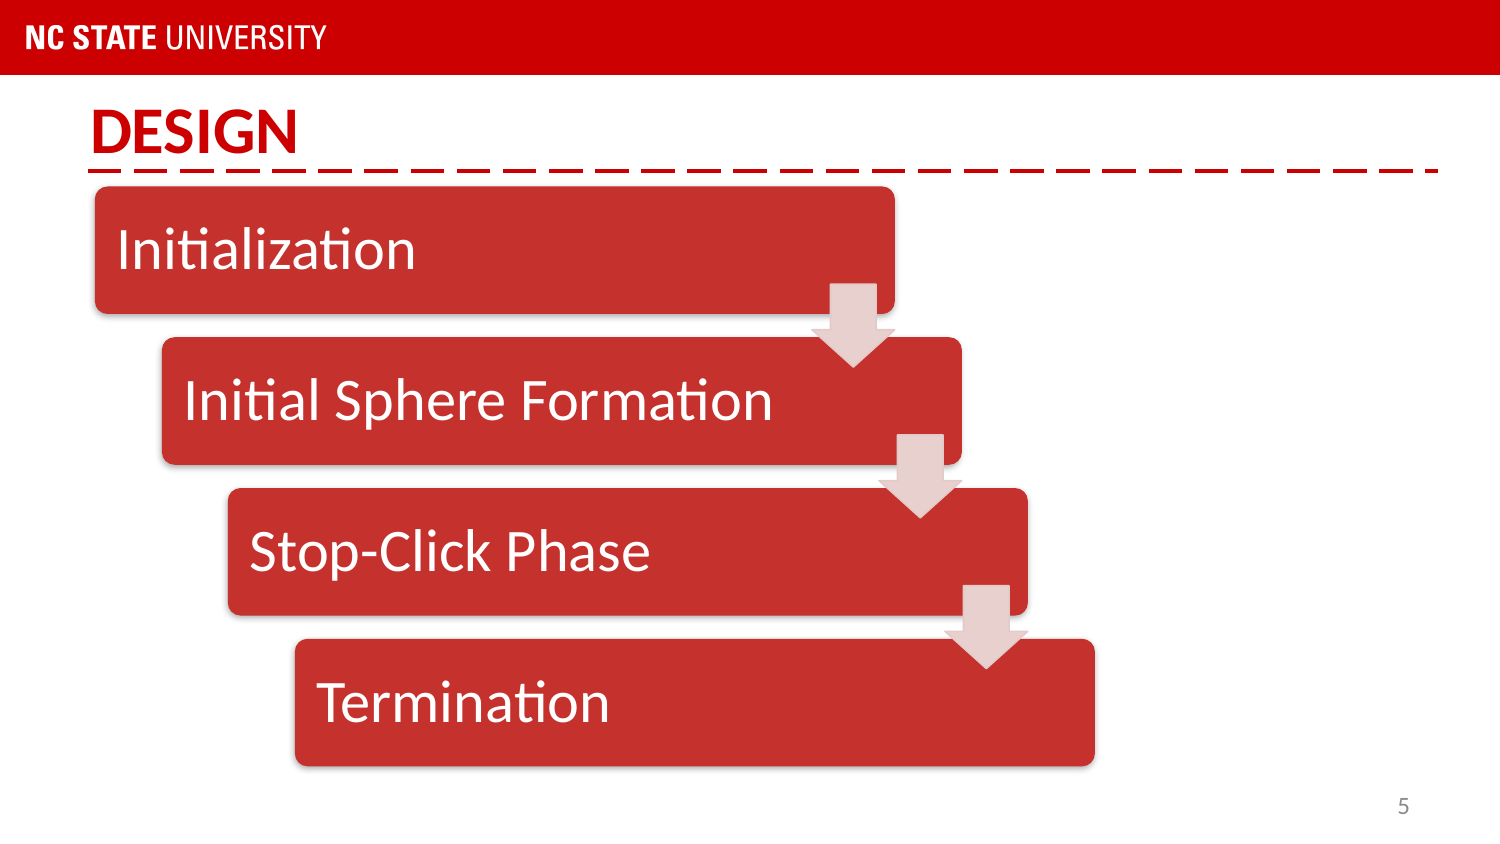

# DESIGN
Initialization

Initial Sphere Formation

Stop-Click Phase

Termination
5